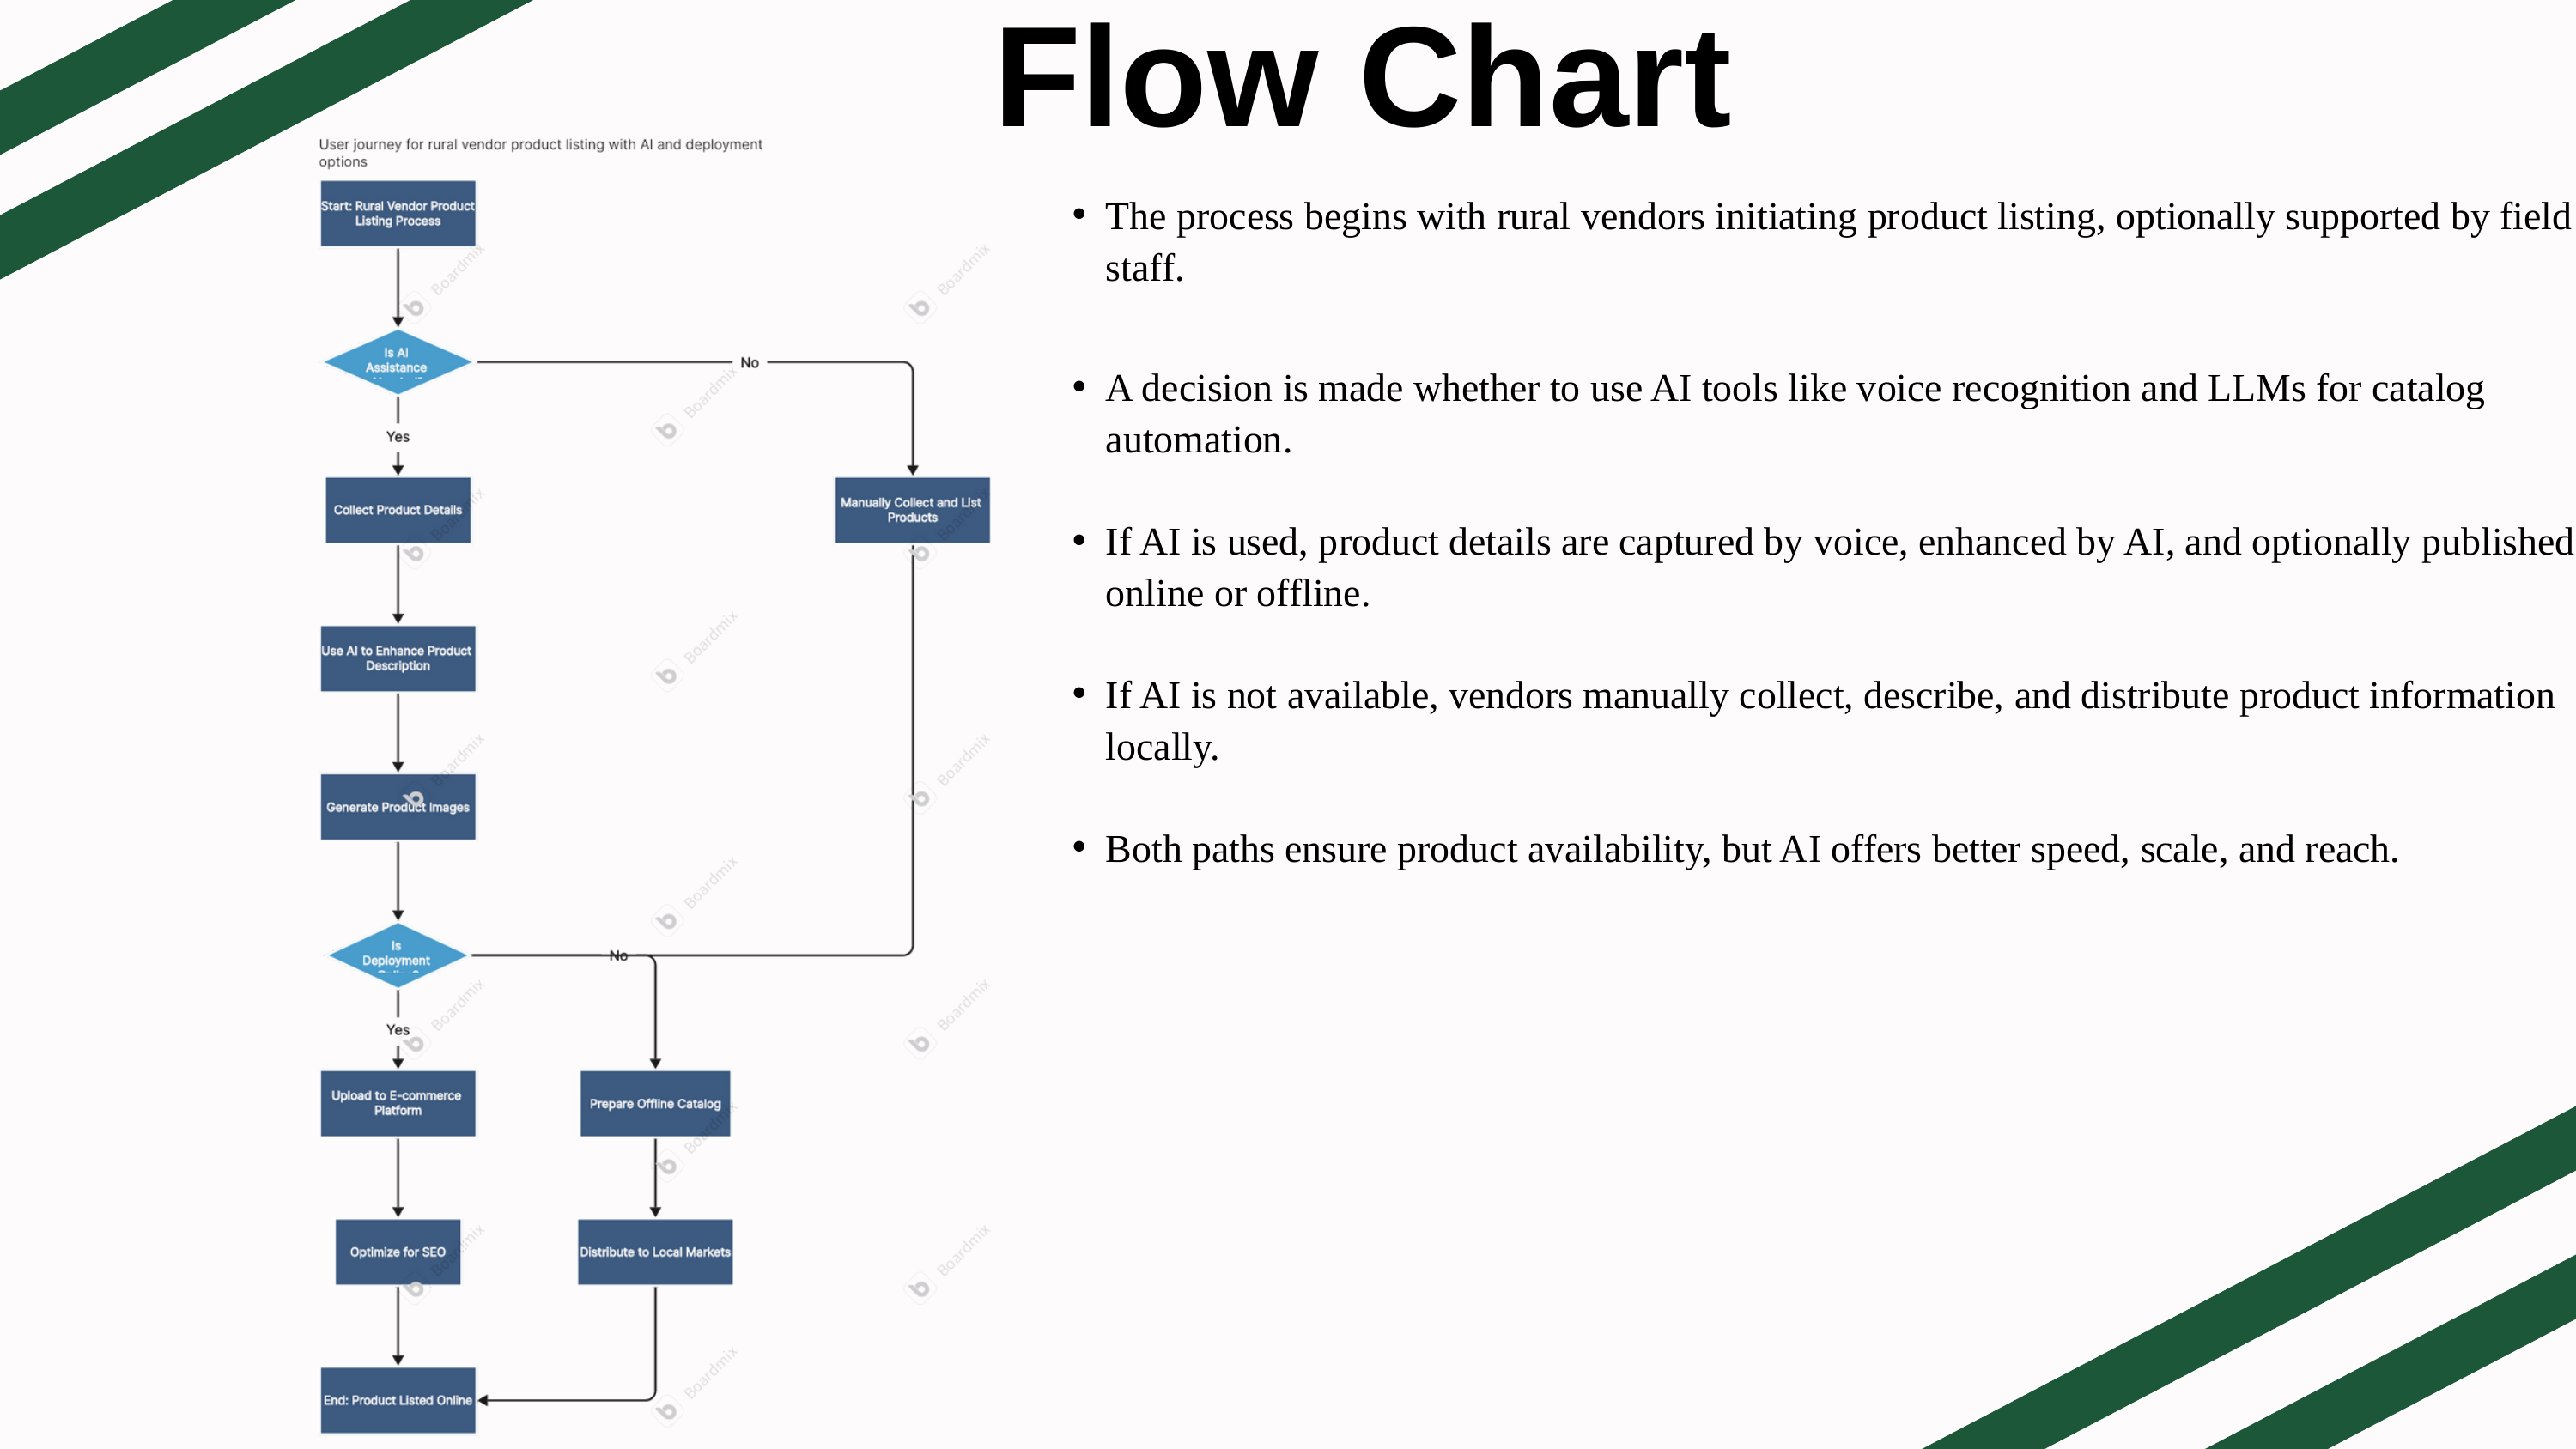

Flow Chart

The process begins with rural vendors initiating product listing, optionally supported by field staff.

A decision is made whether to use AI tools like voice recognition and LLMs for catalog automation.

If AI is used, product details are captured by voice, enhanced by AI, and optionally published online or offline.

If AI is not available, vendors manually collect, describe, and distribute product information locally.

Both paths ensure product availability, but AI offers better speed, scale, and reach.